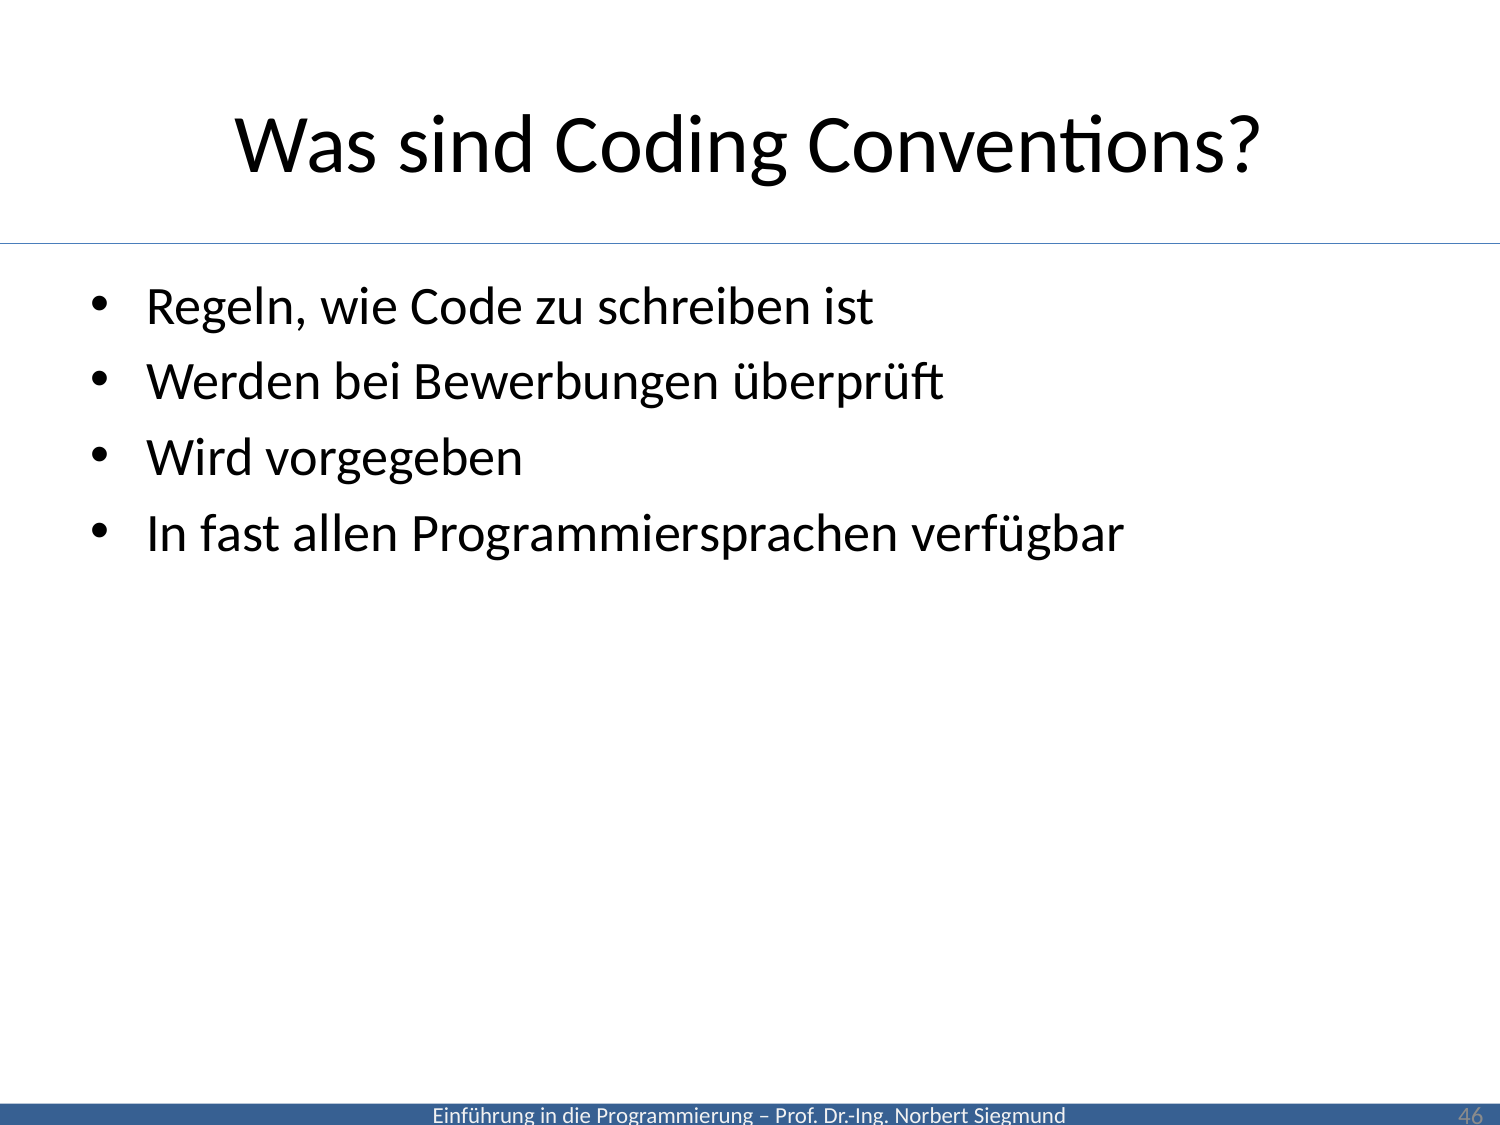

# Was sind Coding Conventions?
Regeln, wie Code zu schreiben ist
Werden bei Bewerbungen überprüft
Wird vorgegeben
In fast allen Programmiersprachen verfügbar
46